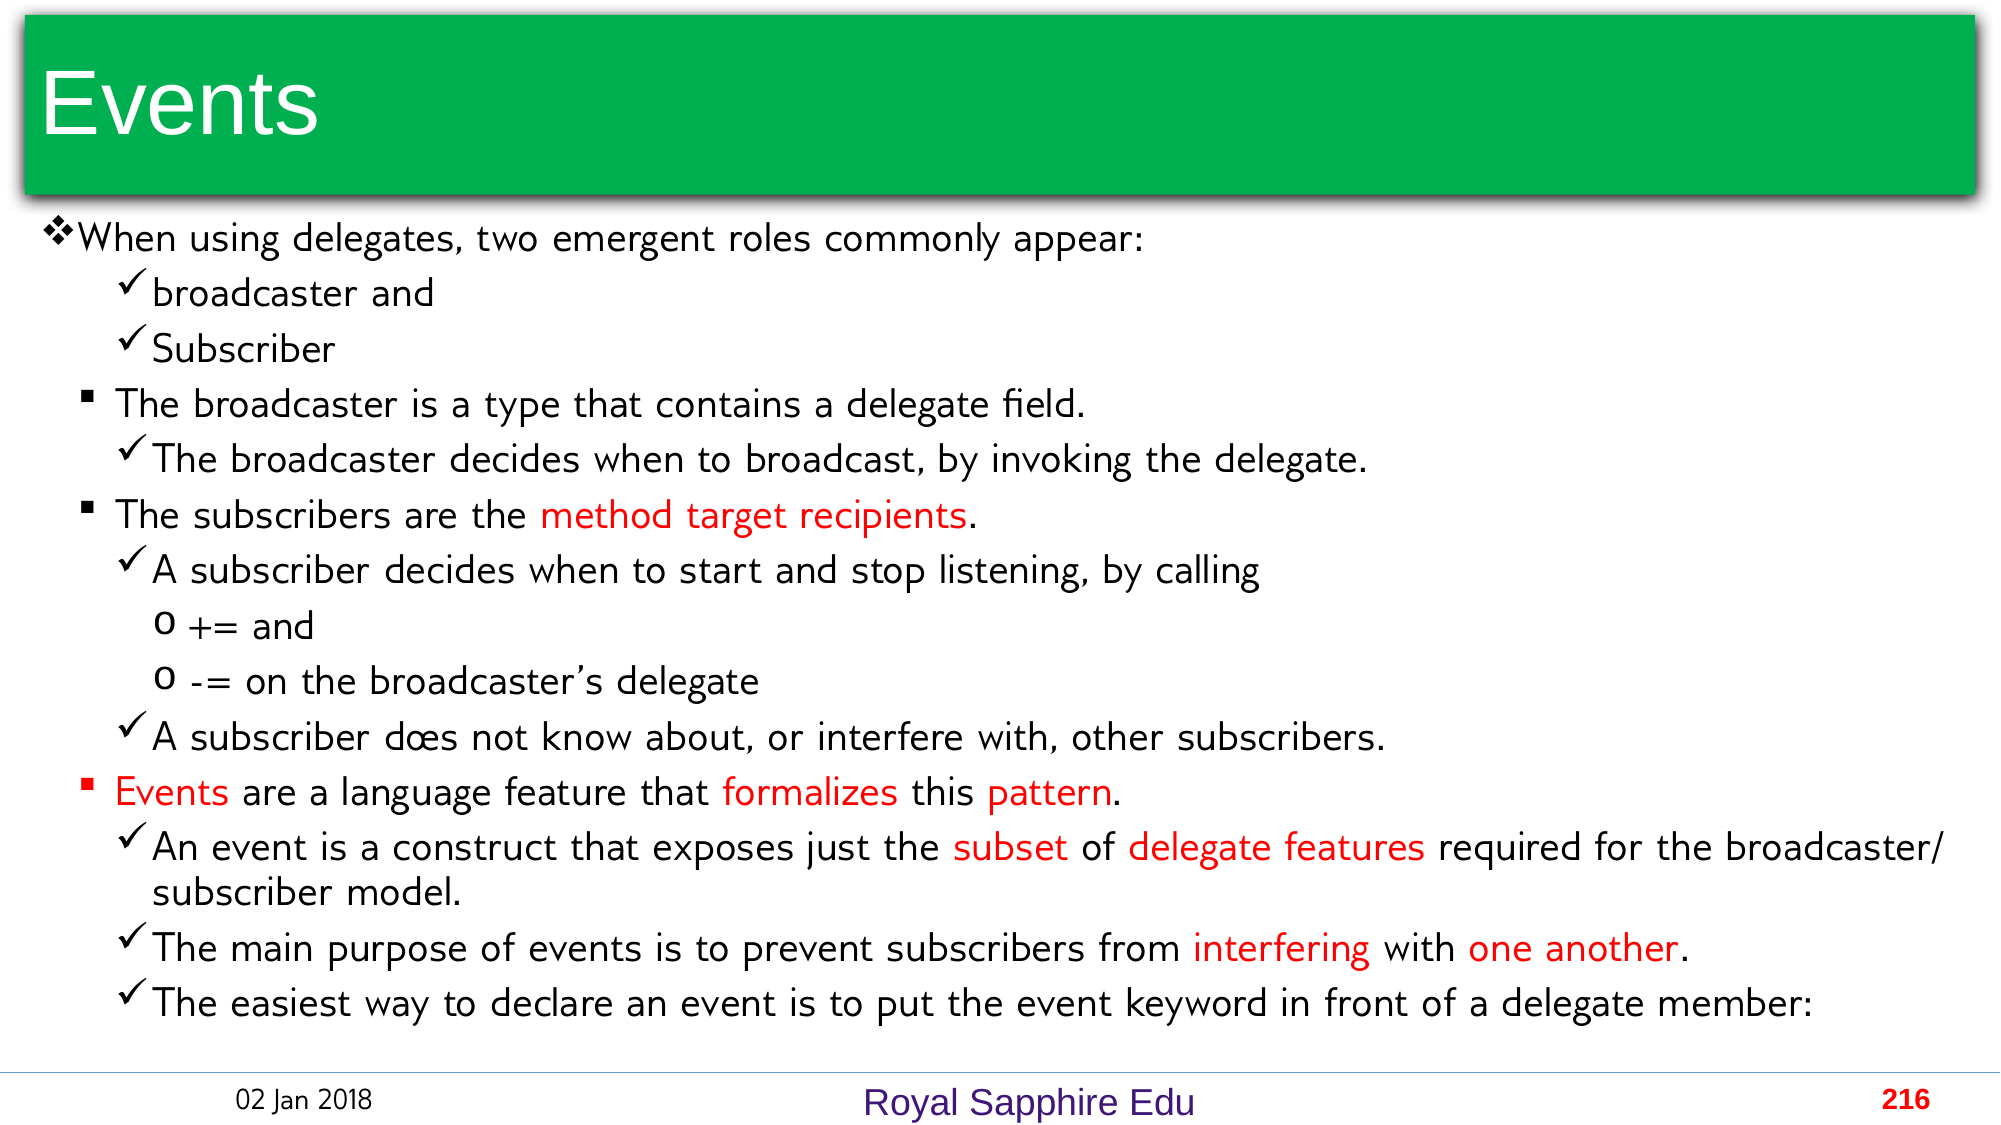

# Events
When using delegates, two emergent roles commonly appear:
broadcaster and
Subscriber
The broadcaster is a type that contains a delegate field.
The broadcaster decides when to broadcast, by invoking the delegate.
The subscribers are the method target recipients.
A subscriber decides when to start and stop listening, by calling
+= and
-= on the broadcaster’s delegate
A subscriber does not know about, or interfere with, other subscribers.
Events are a language feature that formalizes this pattern.
An event is a construct that exposes just the subset of delegate features required for the broadcaster/ subscriber model.
The main purpose of events is to prevent subscribers from interfering with one another.
The easiest way to declare an event is to put the event keyword in front of a delegate member:
02 Jan 2018
216